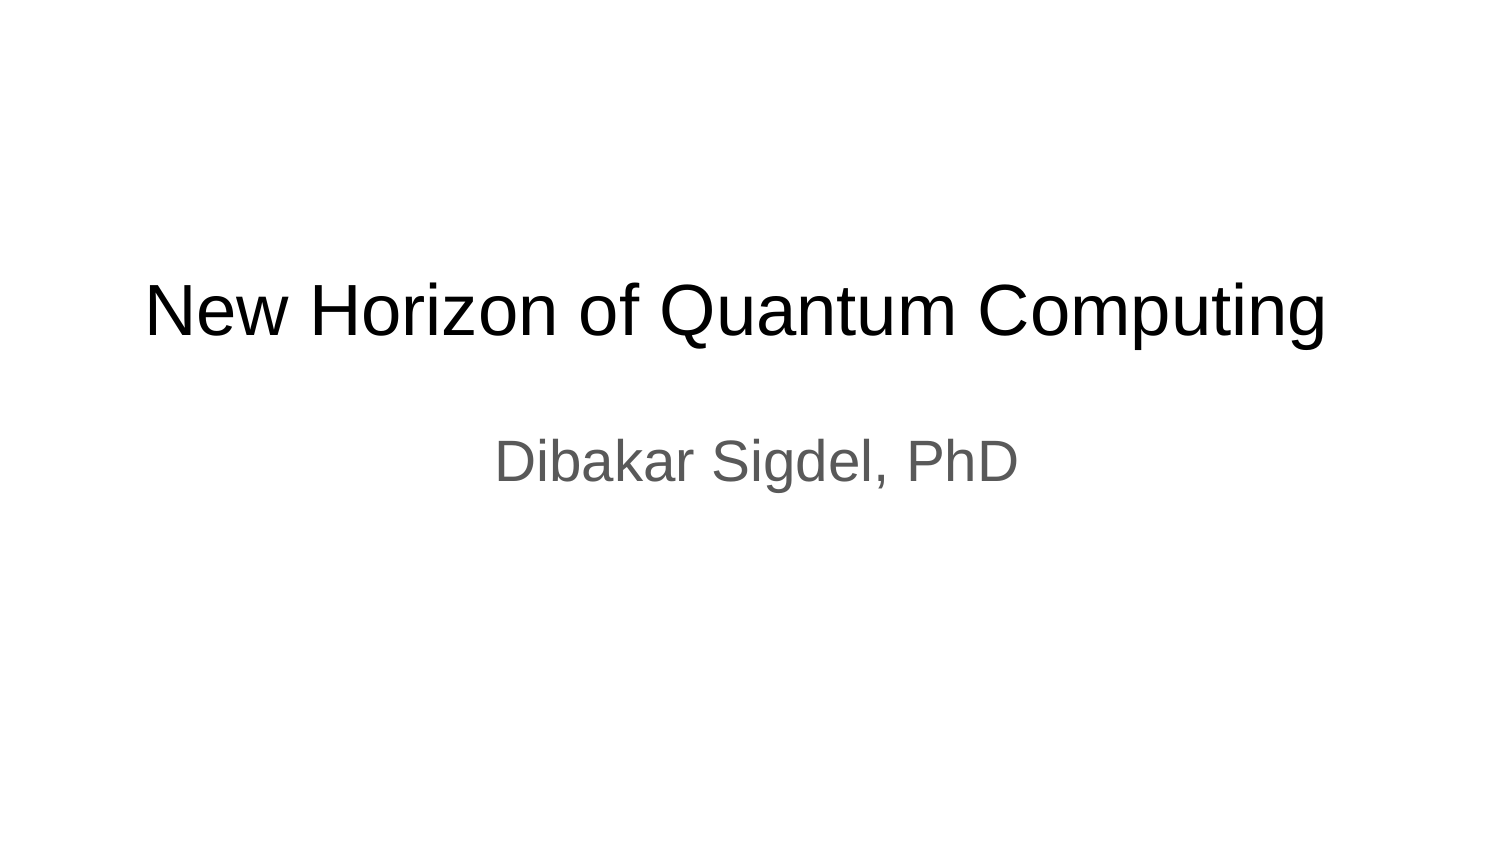

# New Horizon of Quantum Computing
Dibakar Sigdel, PhD